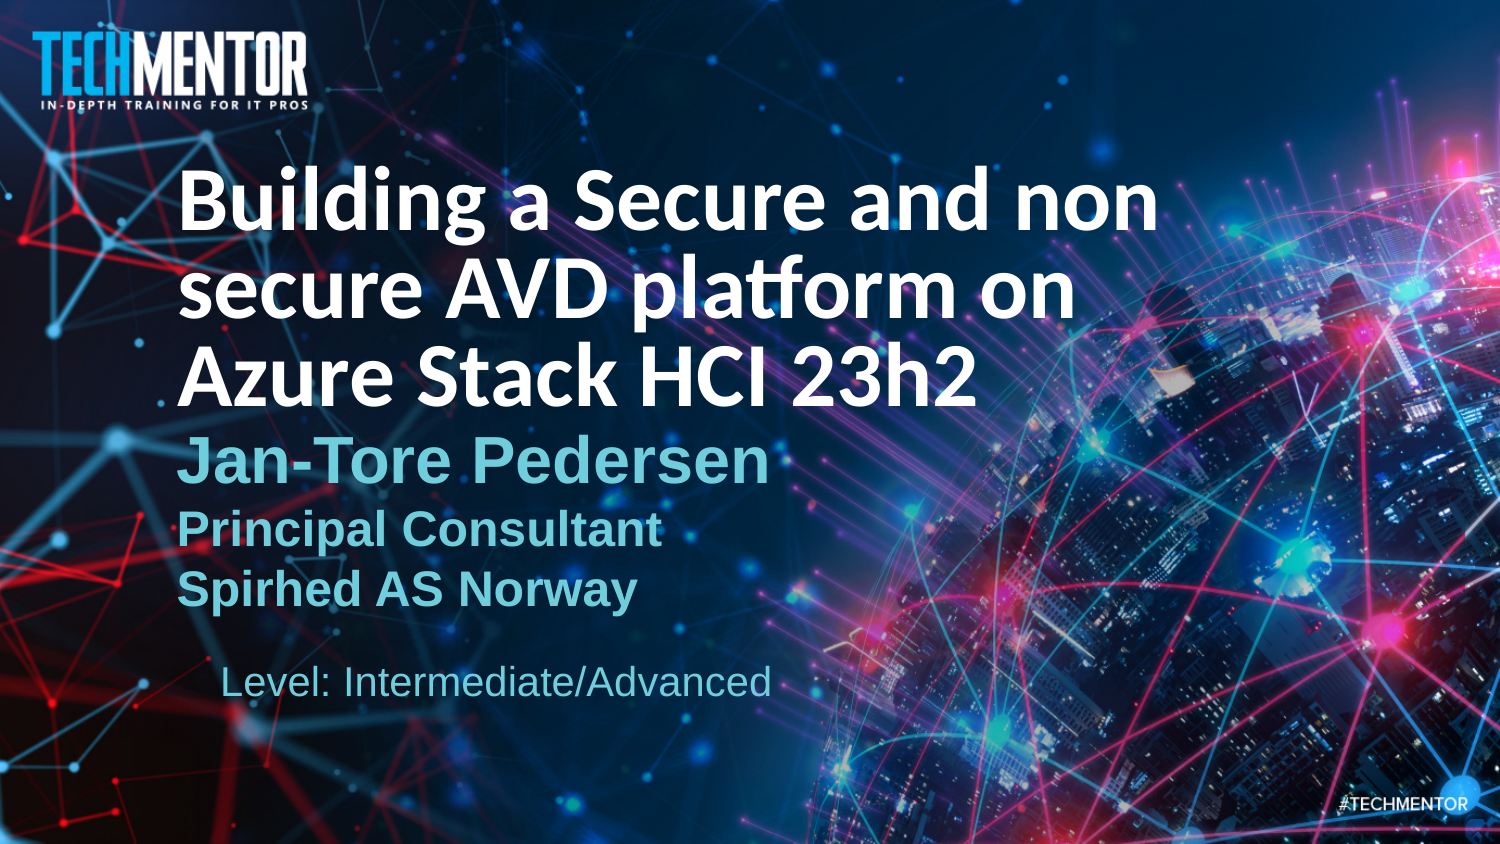

Building a Secure and non secure AVD platform on Azure Stack HCI 23h2
Jan-Tore Pedersen
Principal Consultant
Spirhed AS Norway

Level: Intermediate/Advanced